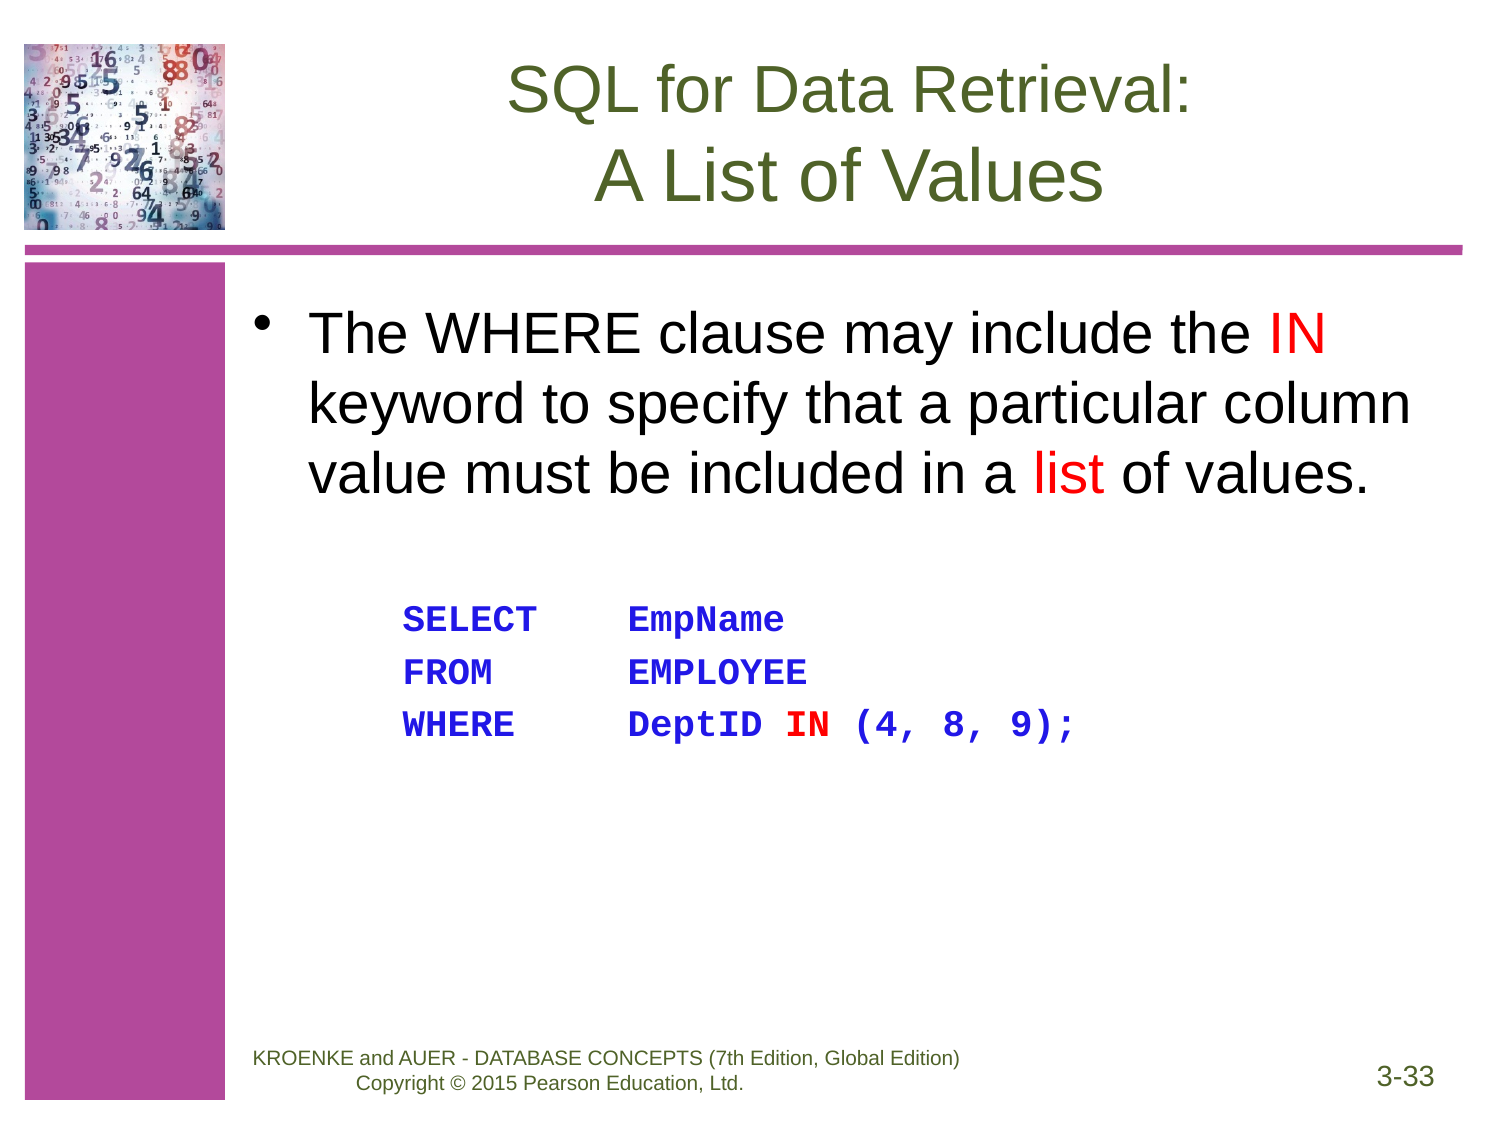

# SQL for Data Retrieval: A List of Values
The WHERE clause may include the IN keyword to specify that a particular column value must be included in a list of values.

SELECT    EmpName
FROM      EMPLOYEE
WHERE     DeptID IN (4, 8, 9);

KROENKE and AUER - DATABASE CONCEPTS (7th Edition, Global Edition)                                      Copyright © 2015 Pearson Education, Ltd.
3-33